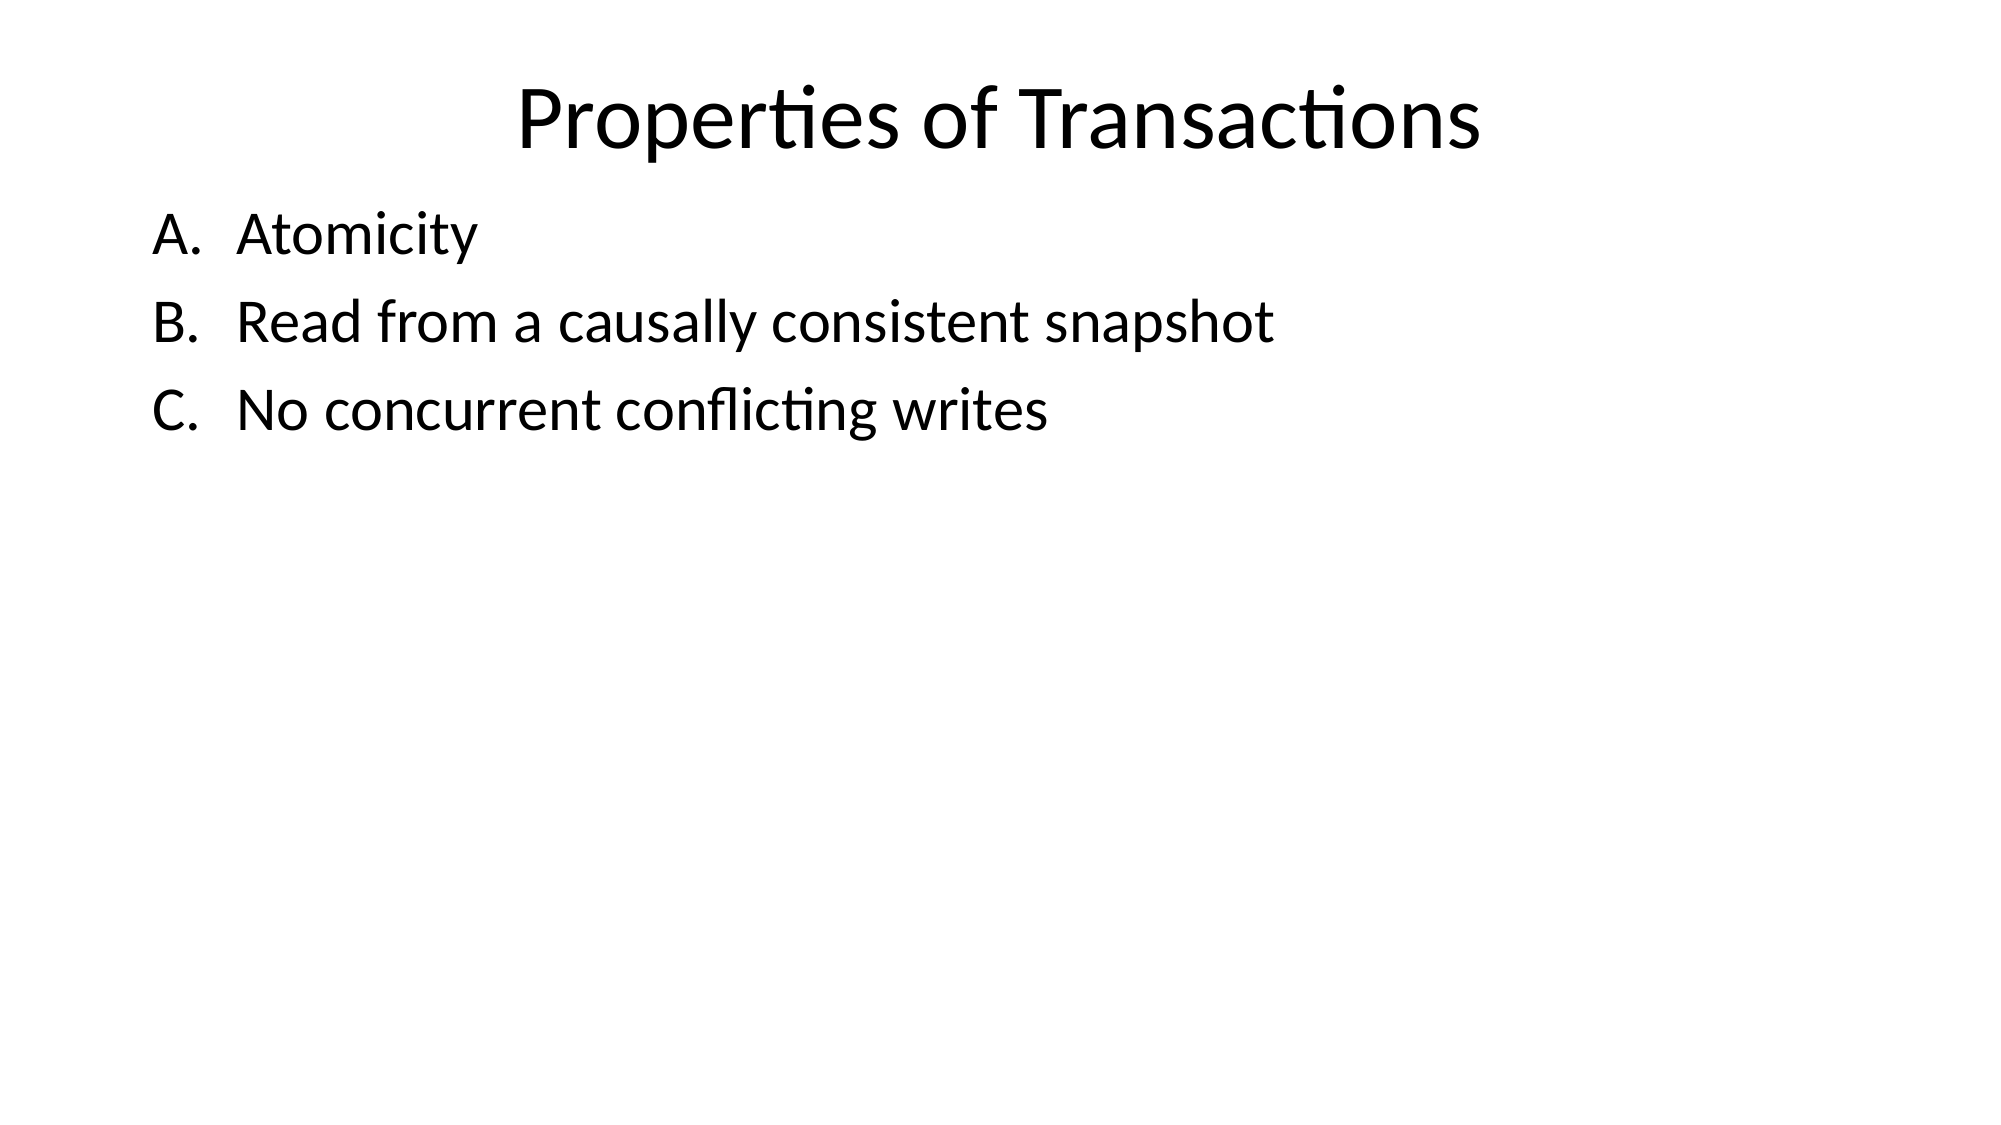

# Properties of Transactions
Atomicity
Read from a causally consistent snapshot
No concurrent conflicting writes